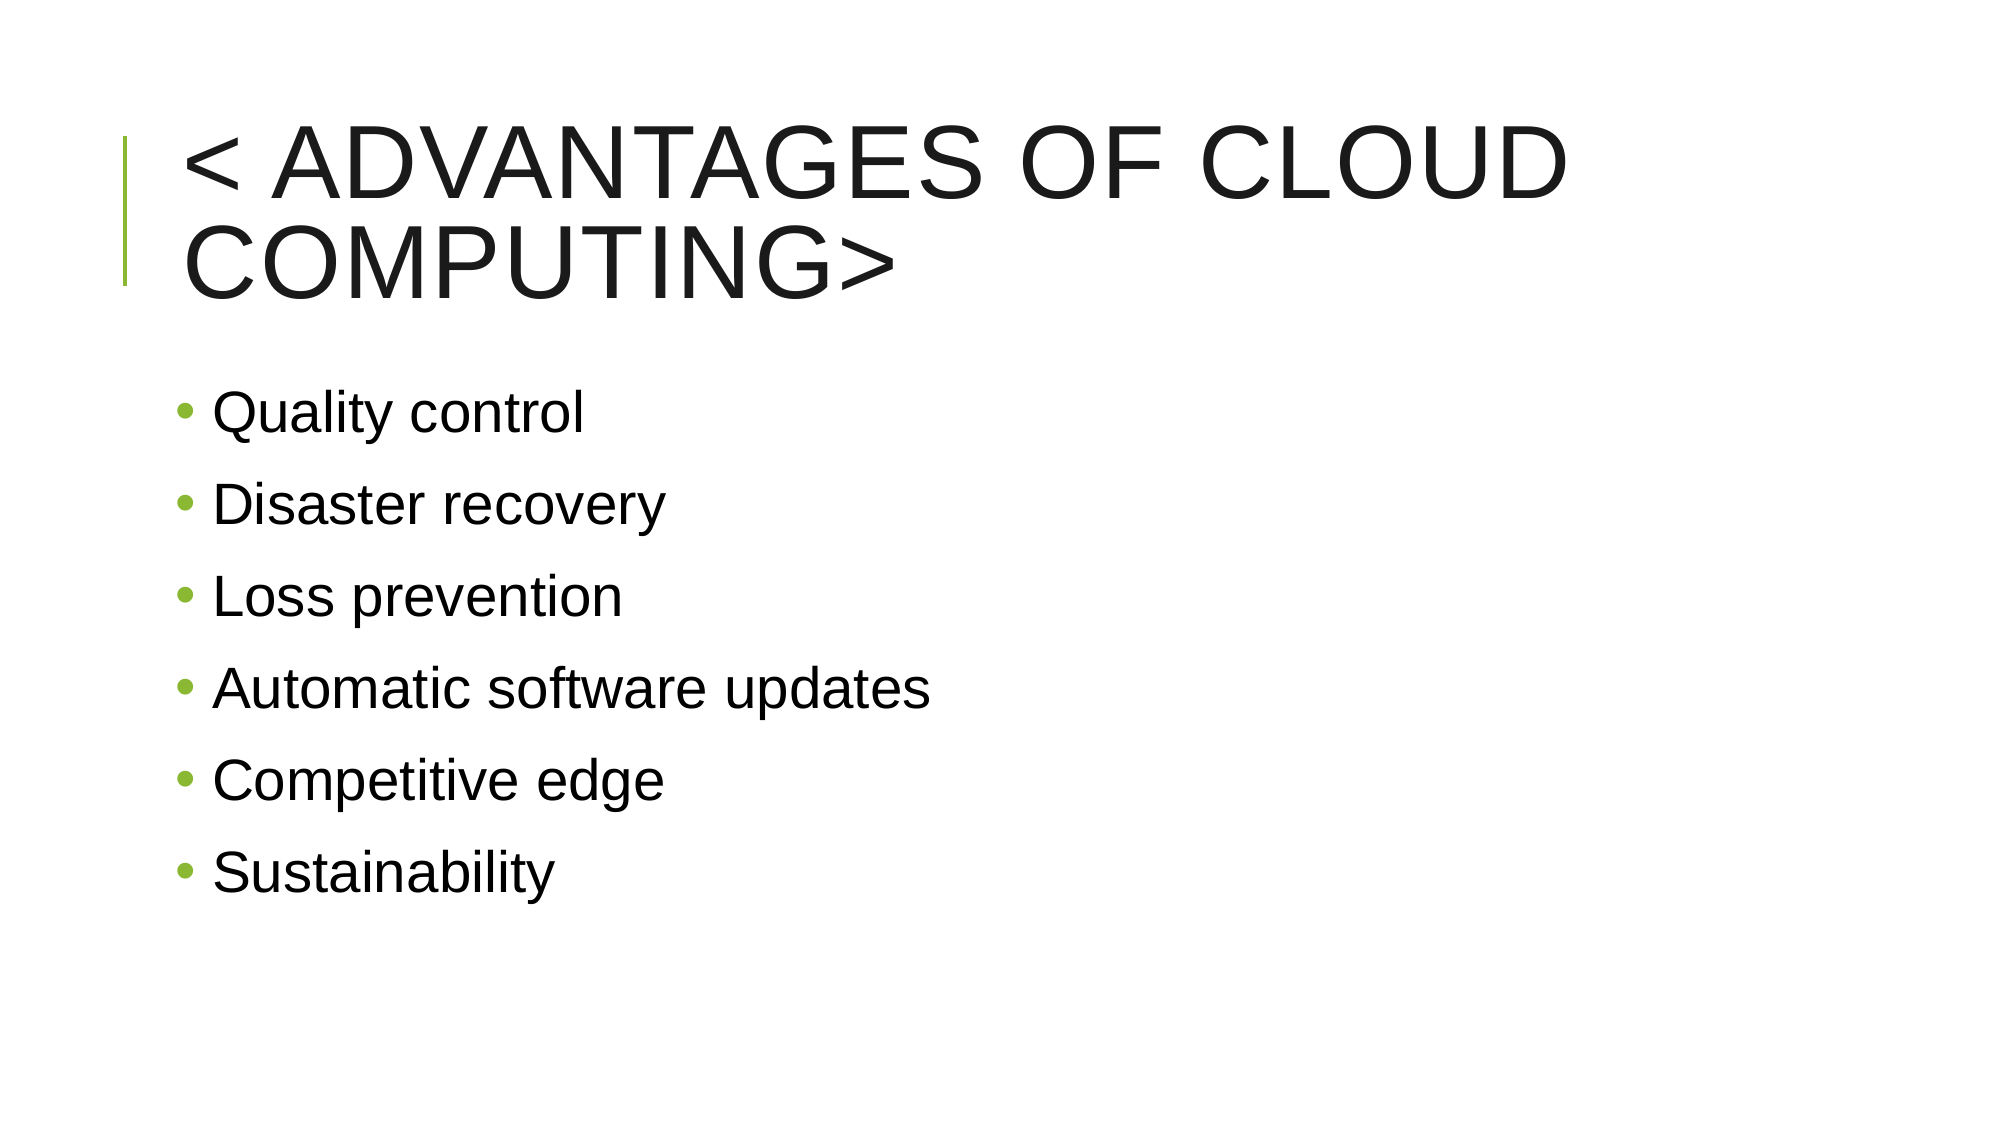

# < Advantages of Cloud Computing>
 Quality control
 Disaster recovery
 Loss prevention
 Automatic software updates
 Competitive edge
 Sustainability